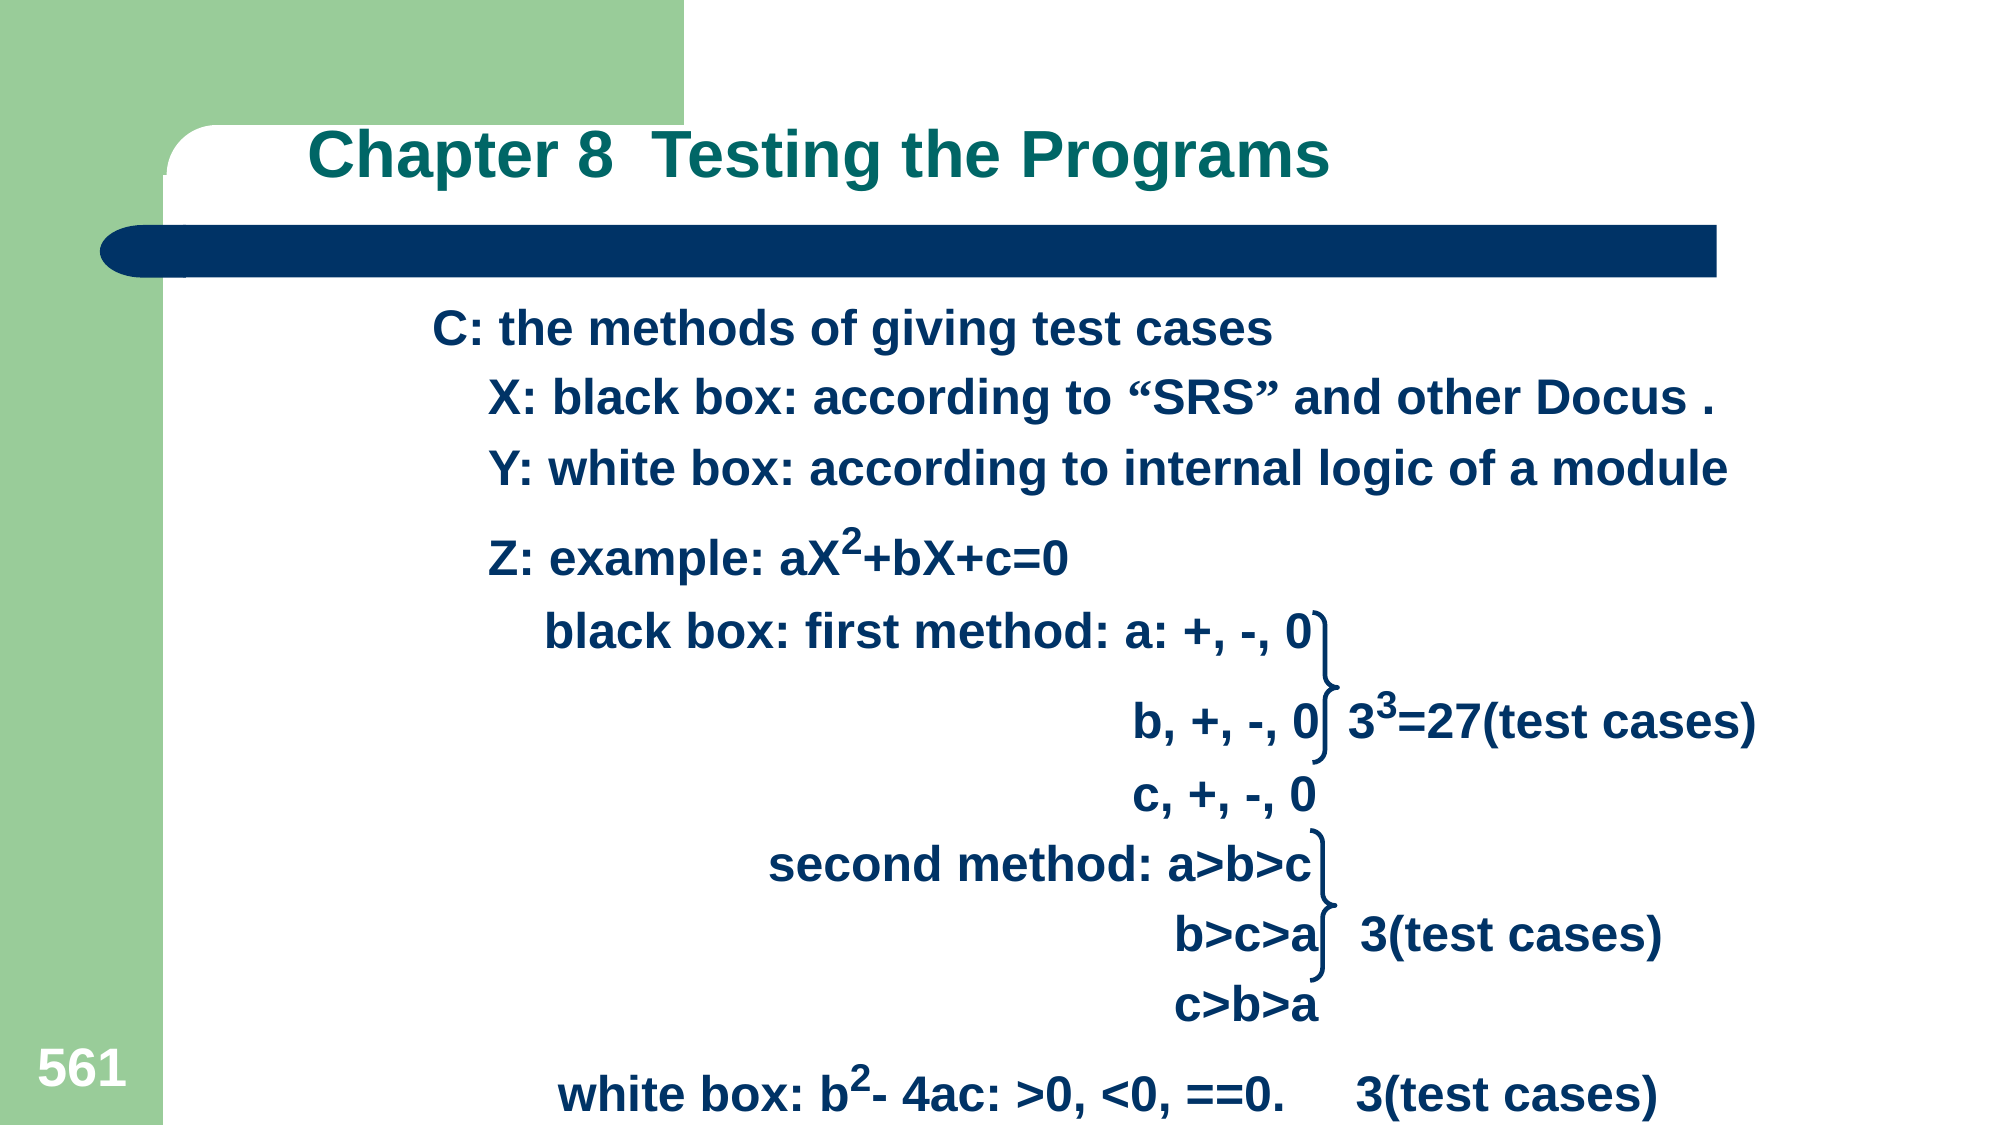

# Chapter 8  Testing the Programs
   C: the methods of giving test cases
       X: black box: according to “SRS” and other Docus .
       Y: white box: according to internal logic of a module
       Z: example: aX2+bX+c=0
           black box: first method: a: +, -, 0
                                                     b, +, -, 0  33=27(test cases)
                                                     c, +, -, 0
                           second method: a>b>c
                                                        b>c>a   3(test cases)
                                                        c>b>a
            white box: b2- 4ac: >0, <0, ==0.     3(test cases)

561